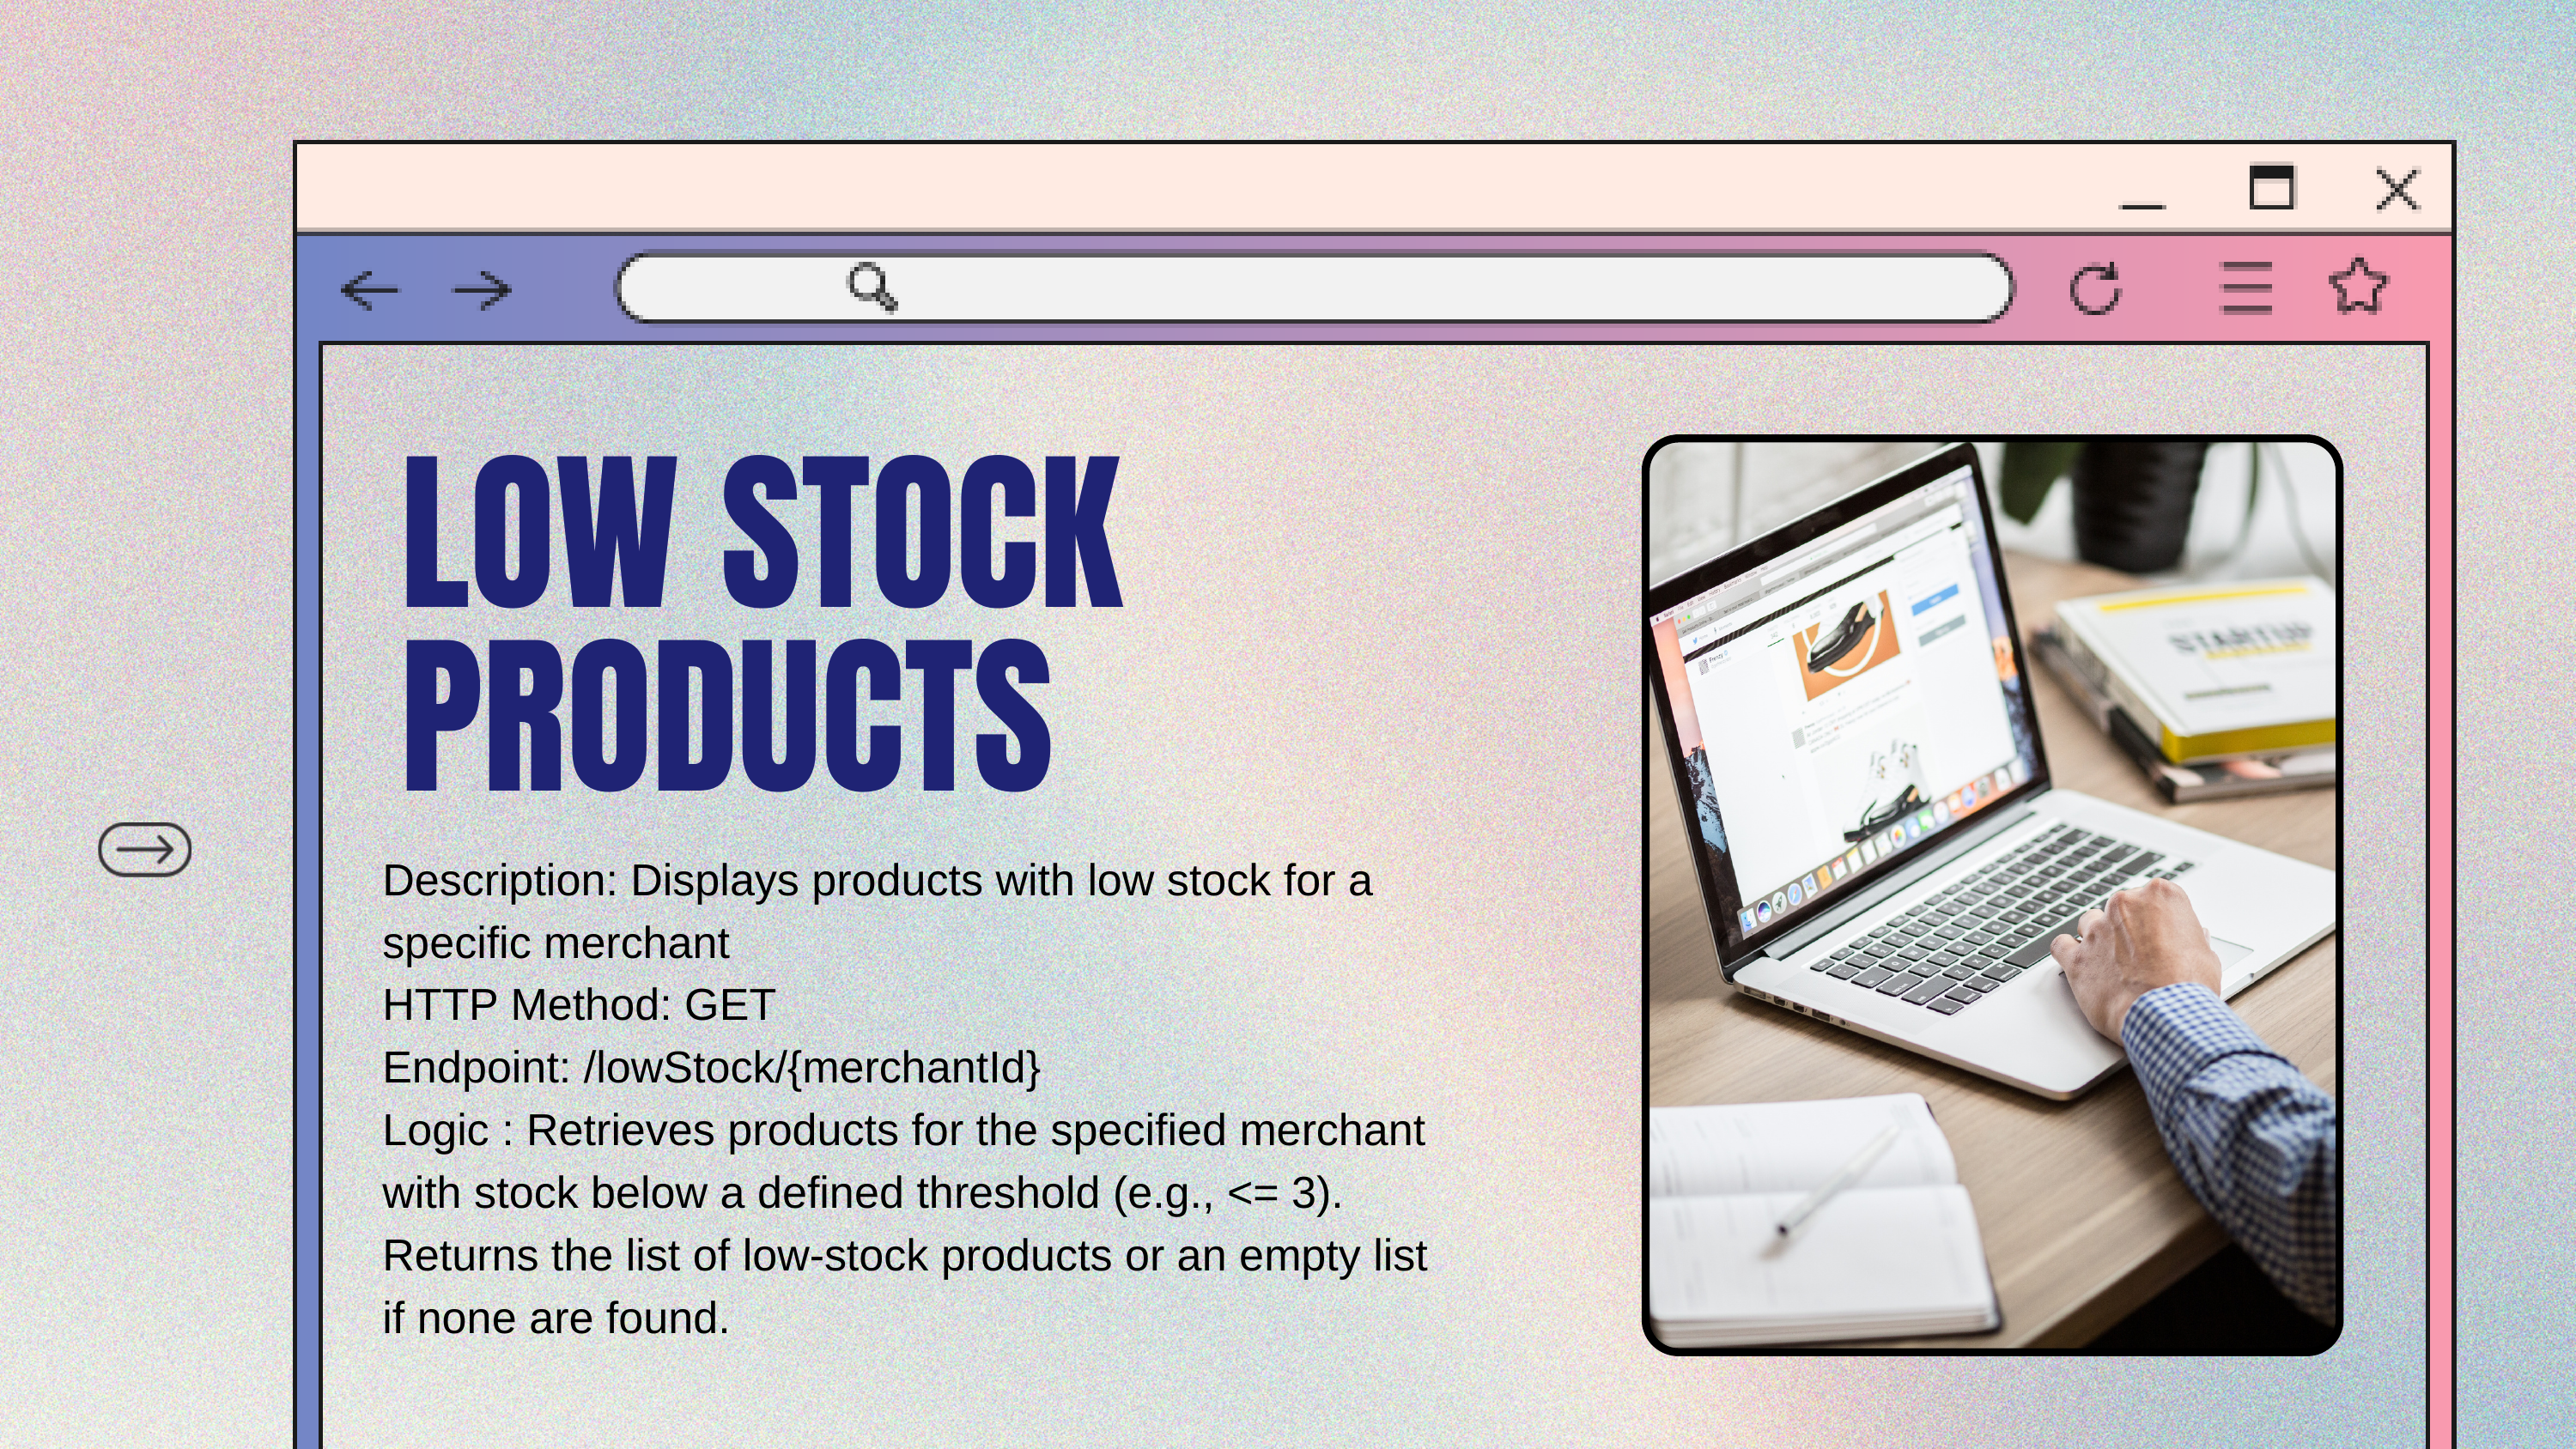

LOW STOCK PRODUCTS

Description: Displays products with low stock for a specific merchant
HTTP Method: GET
Endpoint: /lowStock/{merchantId}
Logic : Retrieves products for the specified merchant with stock below a defined threshold (e.g., <= 3).
Returns the list of low-stock products or an empty list if none are found.